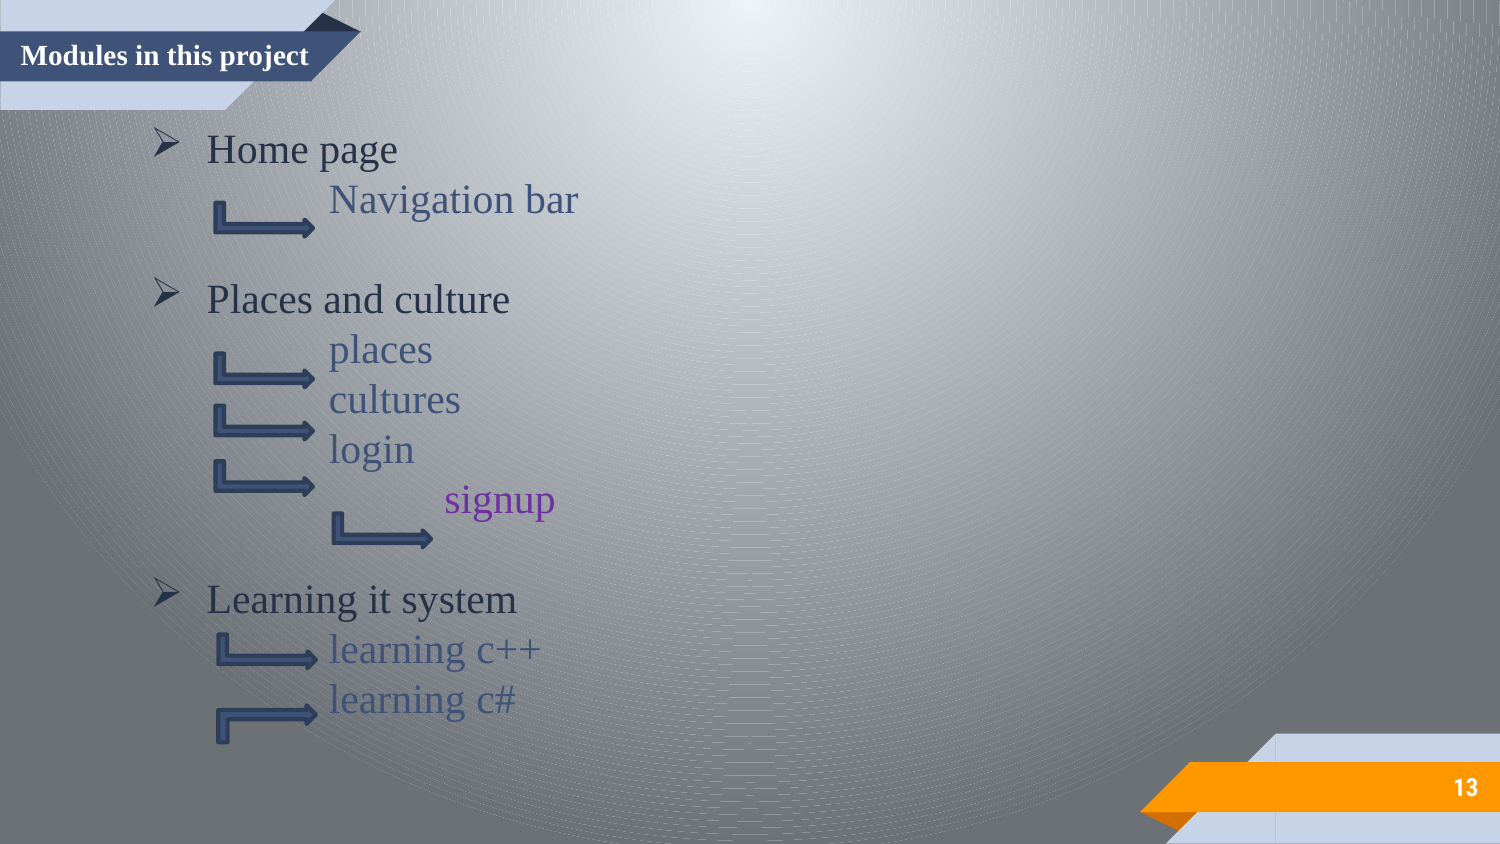

Modules in this project
Home page
                 Navigation bar

Places and culture
                 places
                 cultures
                 login
                            signup

Learning it system
                 learning c++
                 learning c#

13